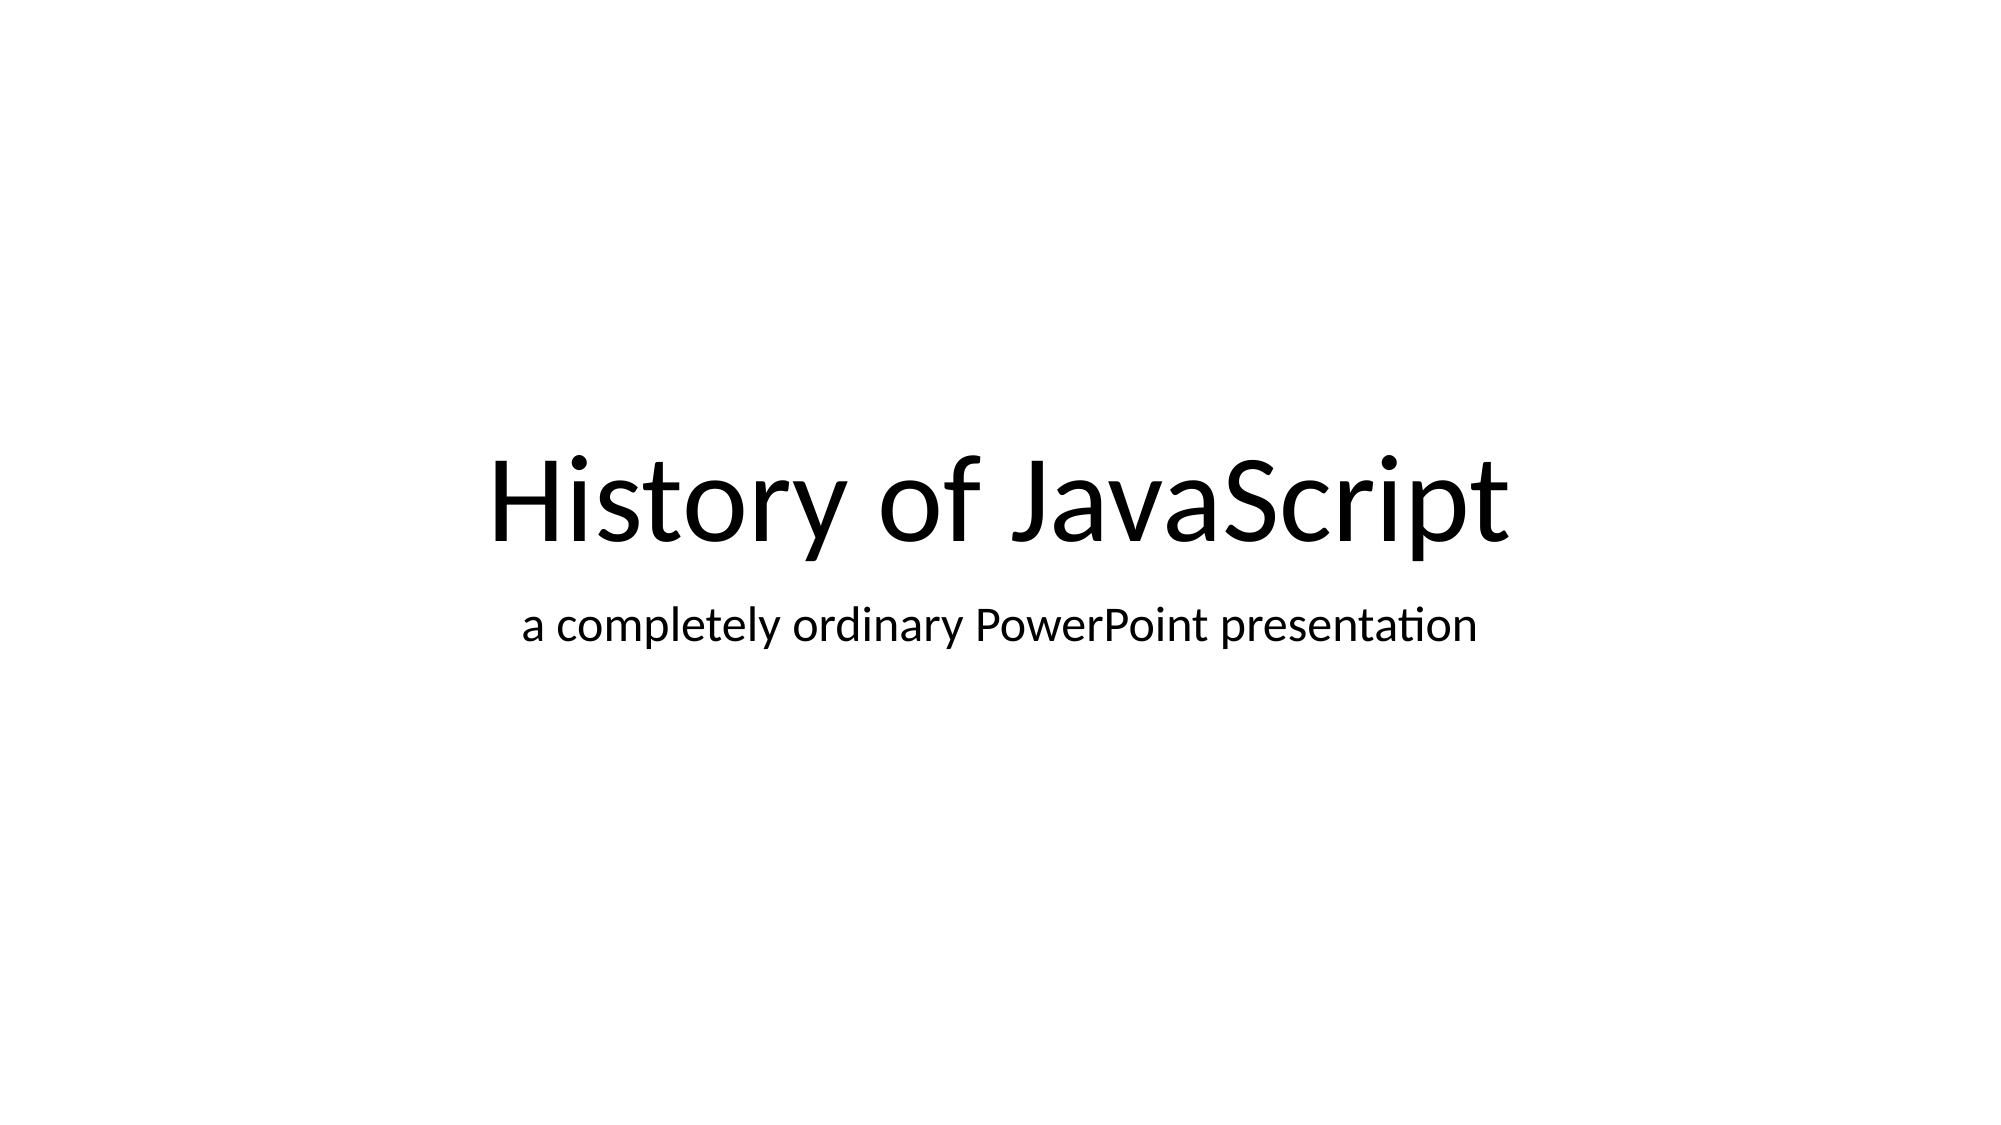

# History of JavaScript
a completely ordinary PowerPoint presentation